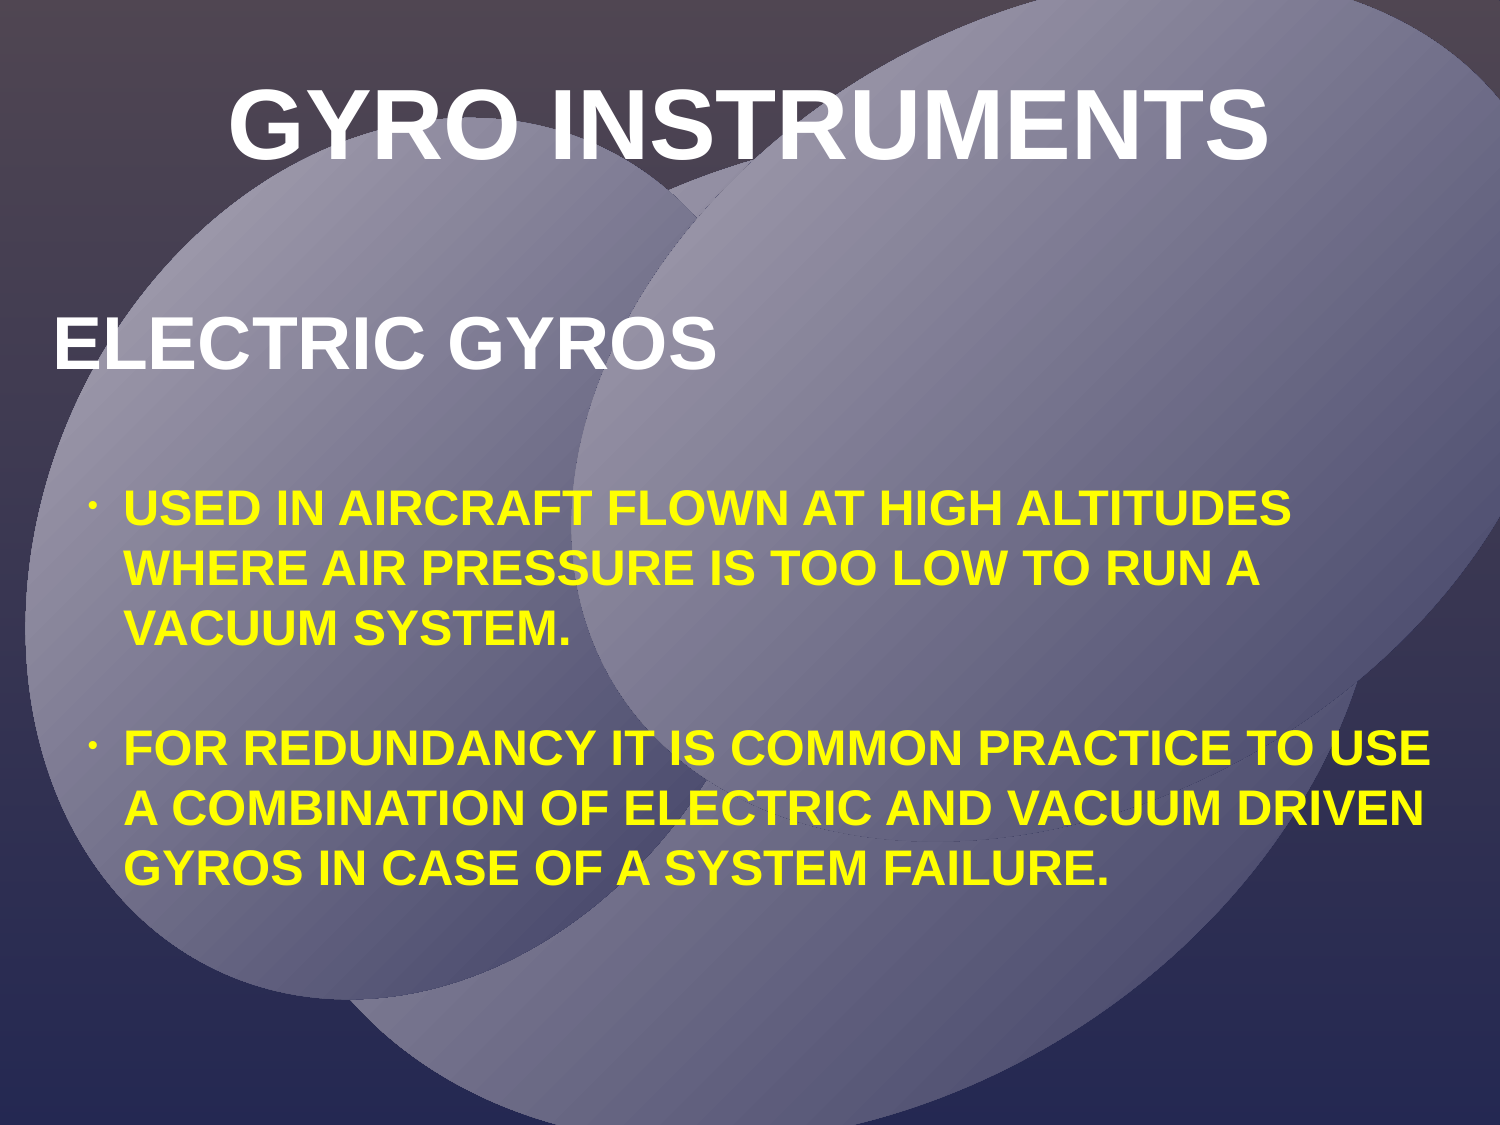

GYRO INSTRUMENTS
ELECTRIC GYROS

USED IN AIRCRAFT FLOWN AT HIGH ALTITUDES WHERE AIR PRESSURE IS TOO LOW TO RUN A VACUUM SYSTEM.

FOR REDUNDANCY IT IS COMMON PRACTICE TO USE A COMBINATION OF ELECTRIC AND VACUUM DRIVEN GYROS IN CASE OF A SYSTEM FAILURE.